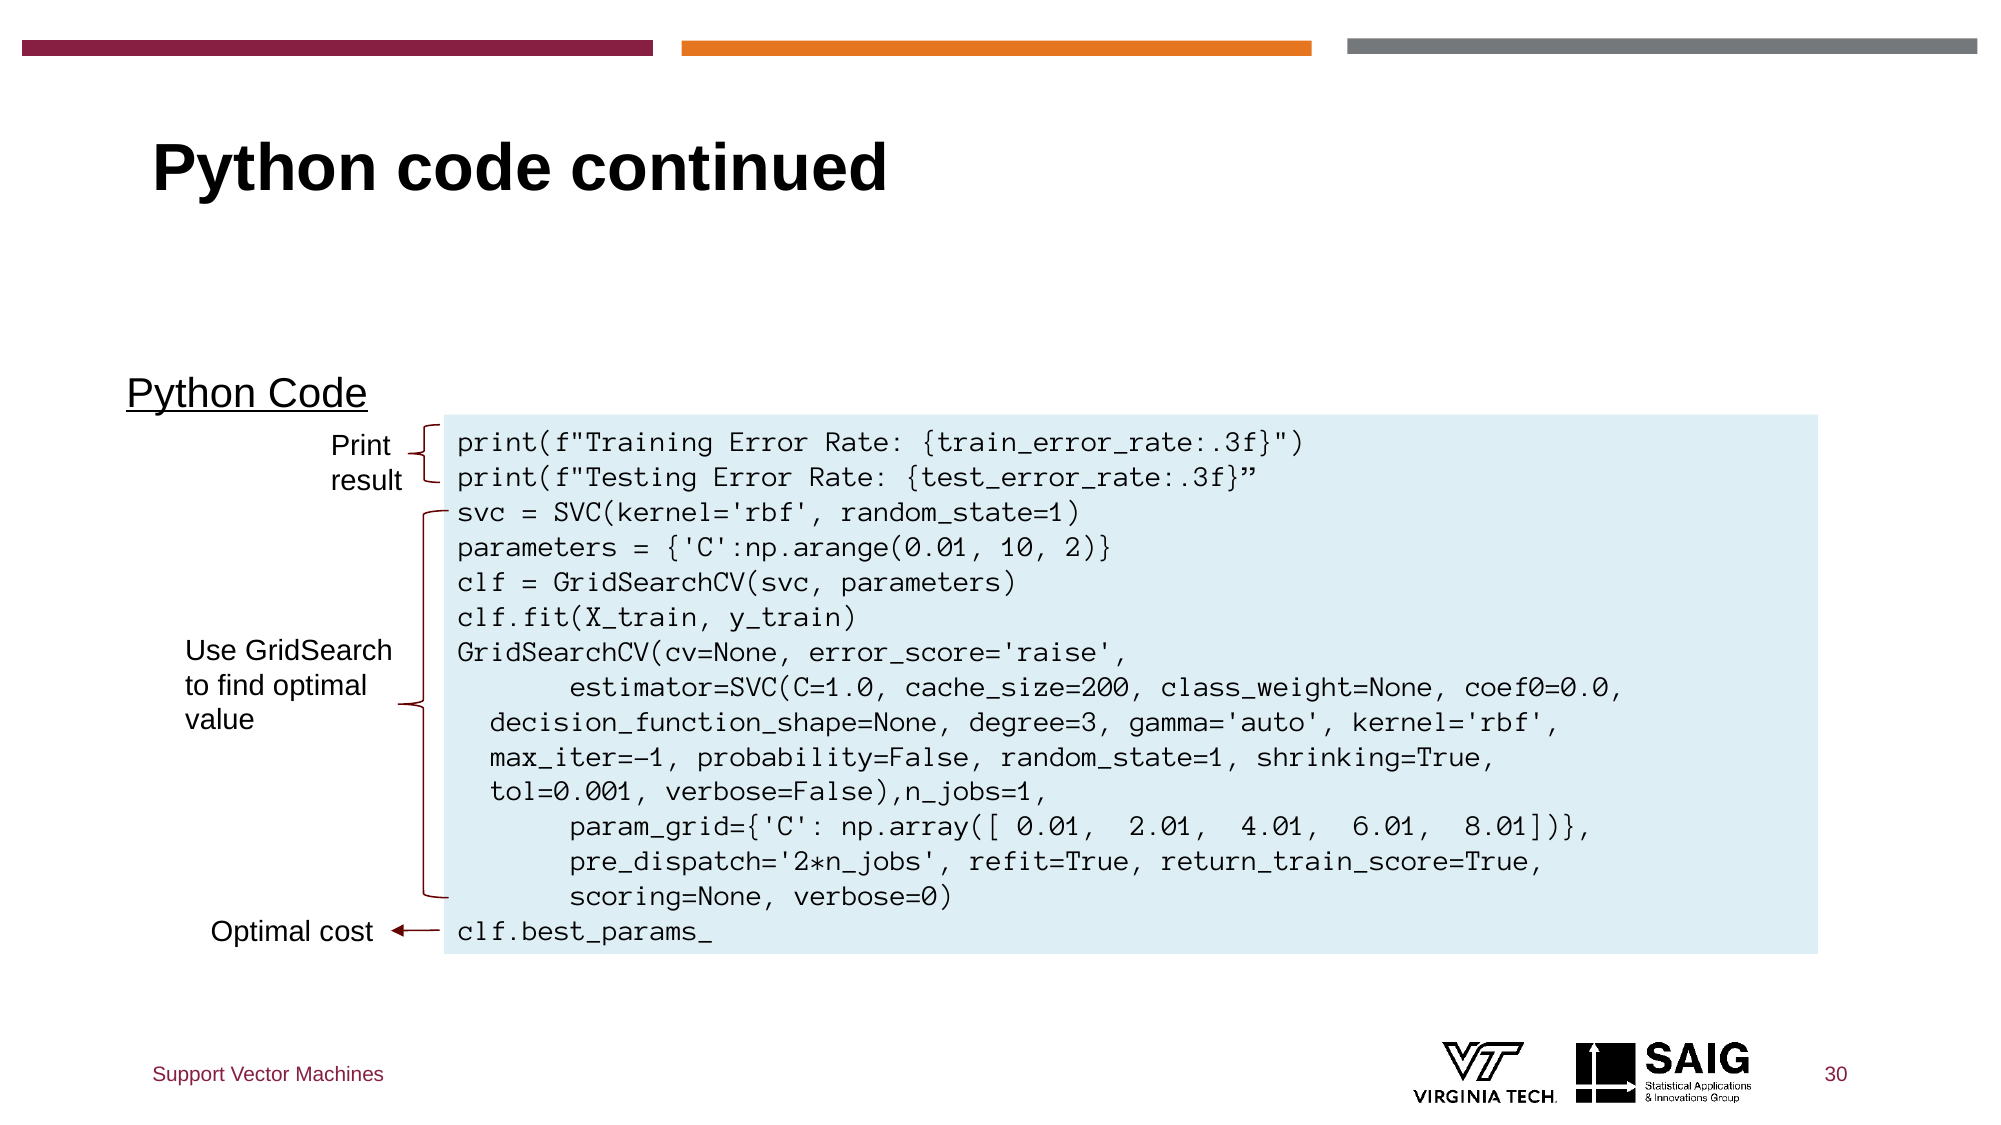

# Python code continued
Python Code
print(f"Training Error Rate: {train_error_rate:.3f}")
print(f"Testing Error Rate: {test_error_rate:.3f}”
svc = SVC(kernel='rbf', random_state=1)
parameters = {'C':np.arange(0.01, 10, 2)}
clf = GridSearchCV(svc, parameters)
clf.fit(X_train, y_train)
GridSearchCV(cv=None, error_score='raise',
       estimator=SVC(C=1.0, cache_size=200, class_weight=None, coef0=0.0,
  decision_function_shape=None, degree=3, gamma='auto', kernel='rbf',
  max_iter=-1, probability=False, random_state=1, shrinking=True,
  tol=0.001, verbose=False),n_jobs=1,
       param_grid={'C': np.array([ 0.01,  2.01,  4.01,  6.01,  8.01])},
       pre_dispatch='2*n_jobs', refit=True, return_train_score=True,
       scoring=None, verbose=0)
clf.best_params_
Print
result

Use GridSearch to find optimal value
Optimal cost
Support Vector Machines
30